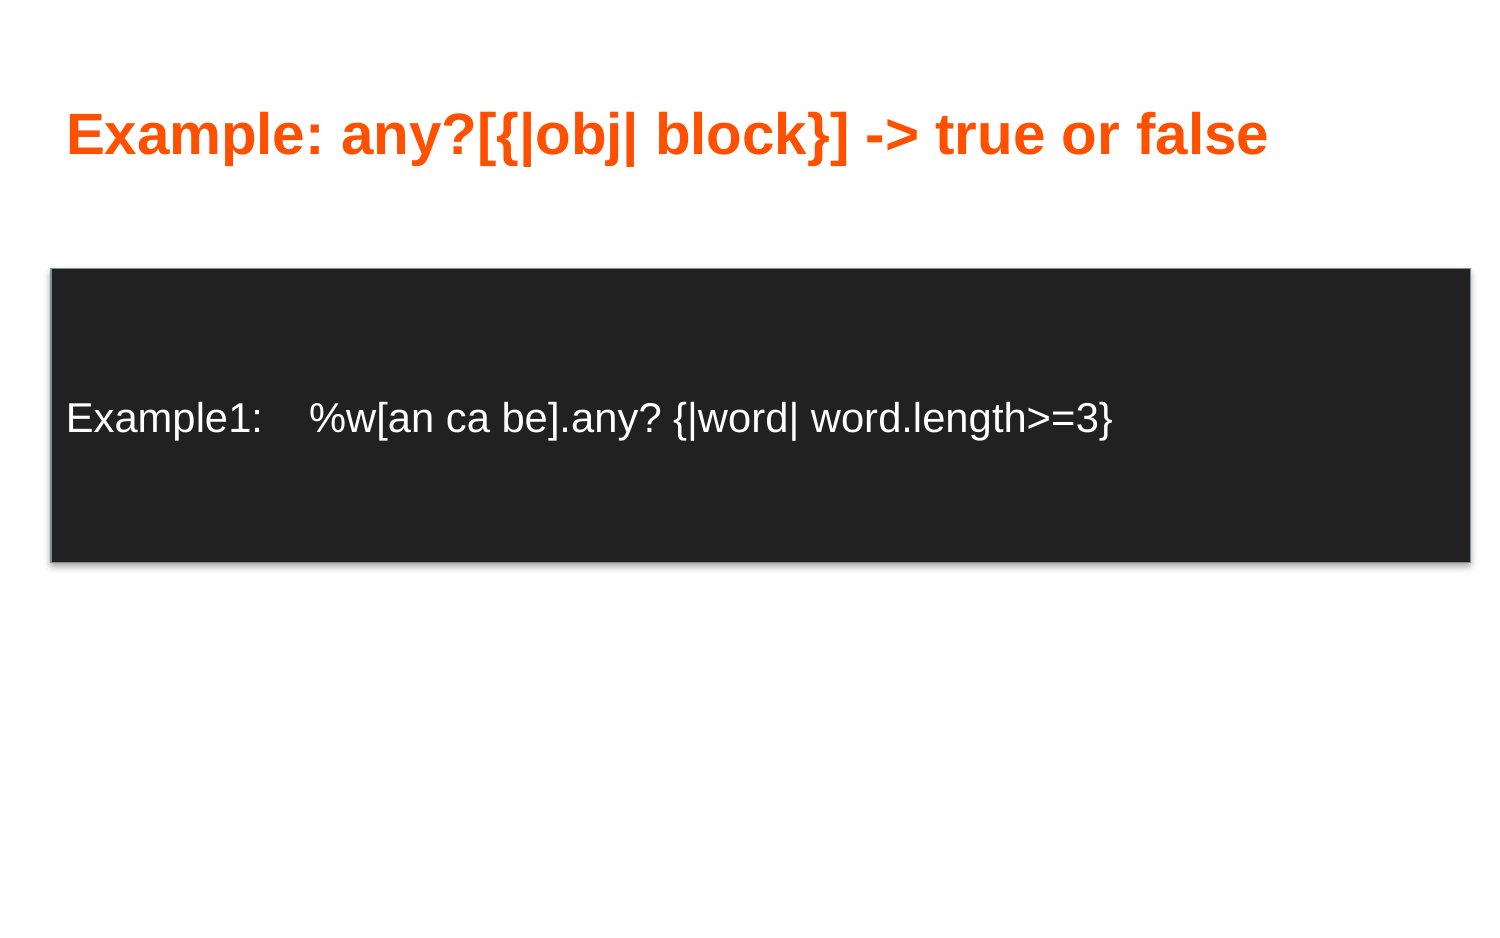

# Example: any?[{|obj| block}] -> true or false
Example1:    %w[an ca be].any? {|word| word.length>=3}